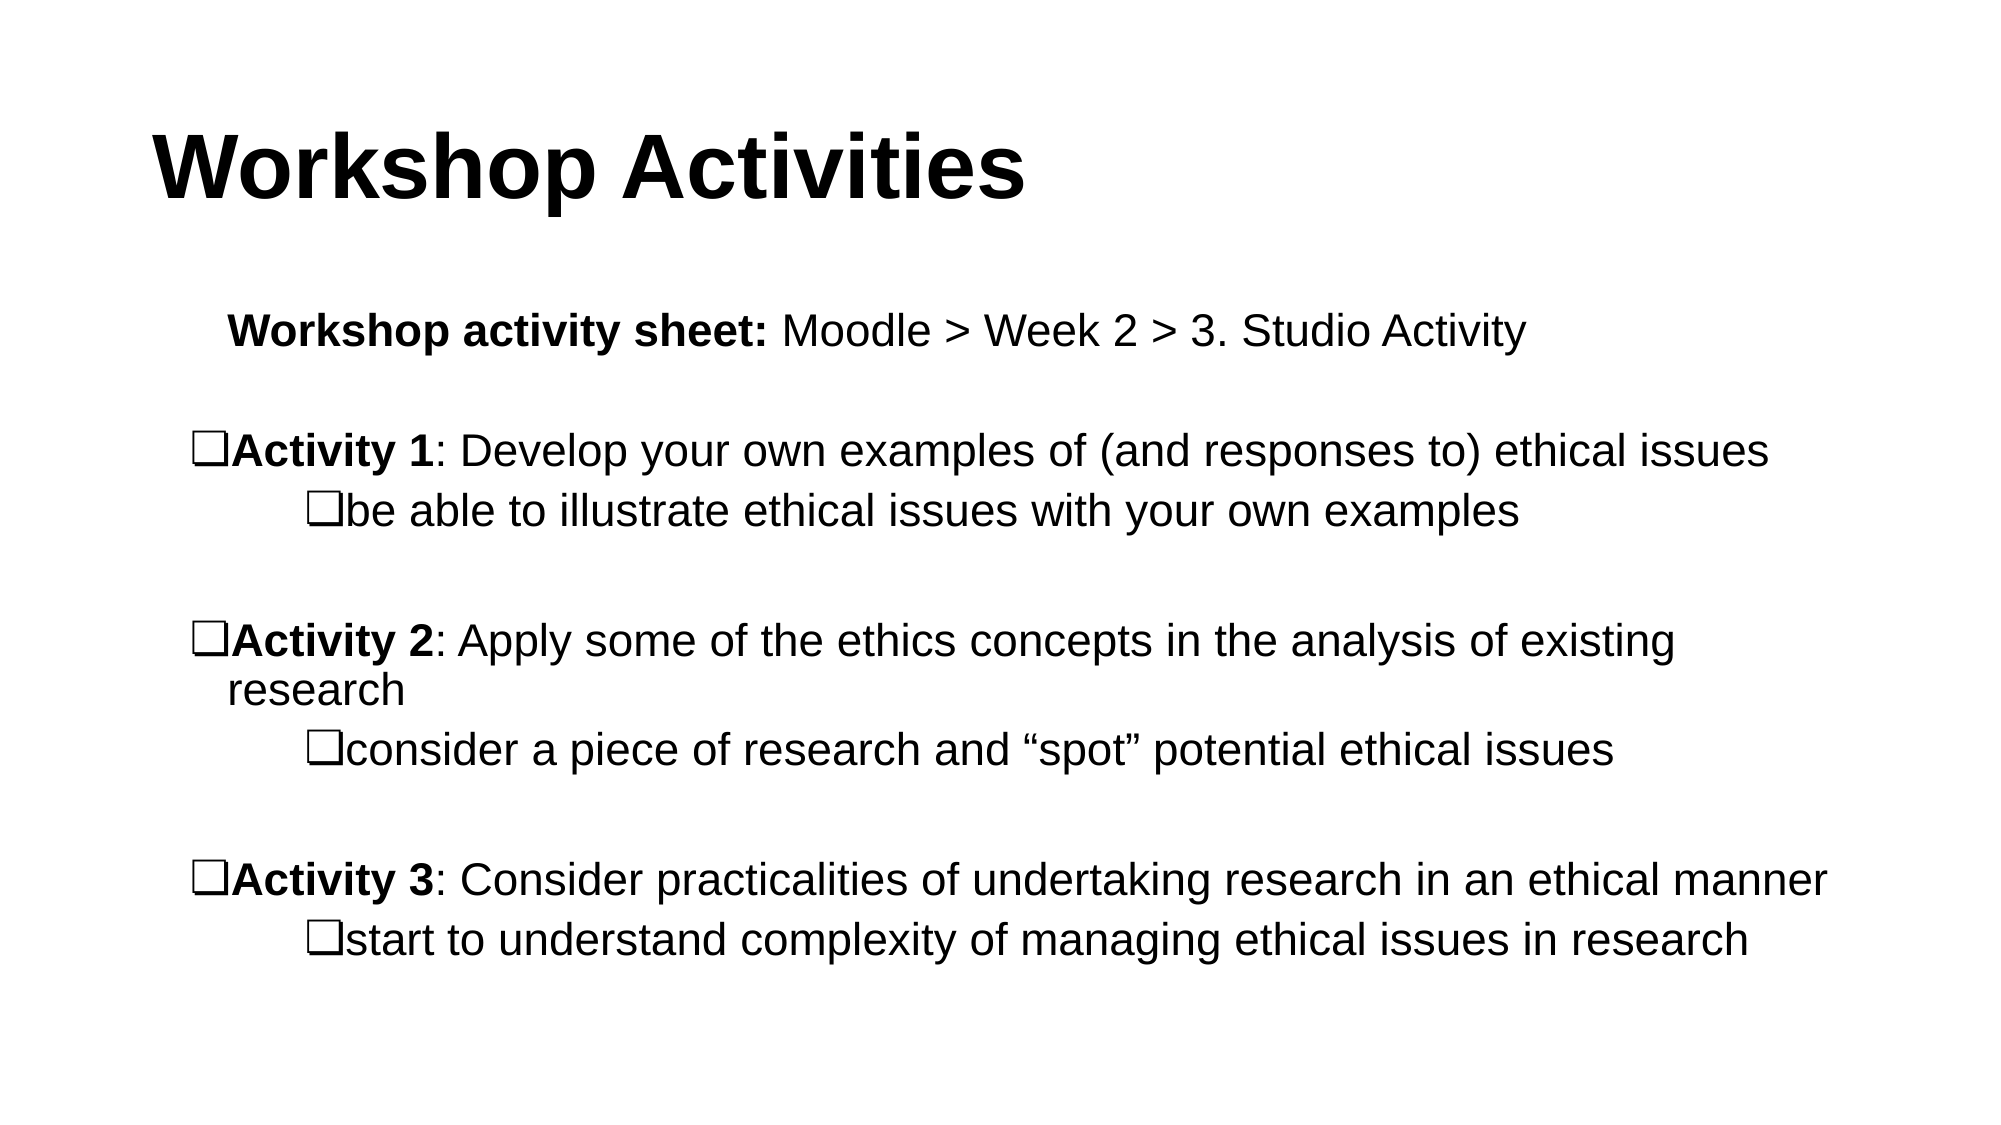

# Workshop Activities
Workshop activity sheet: Moodle > Week 2 > 3. Studio Activity

Activity 1: Develop your own examples of (and responses to) ethical issues
be able to illustrate ethical issues with your own examples

Activity 2: Apply some of the ethics concepts in the analysis of existing research
consider a piece of research and “spot” potential ethical issues

Activity 3: Consider practicalities of undertaking research in an ethical manner
start to understand complexity of managing ethical issues in research